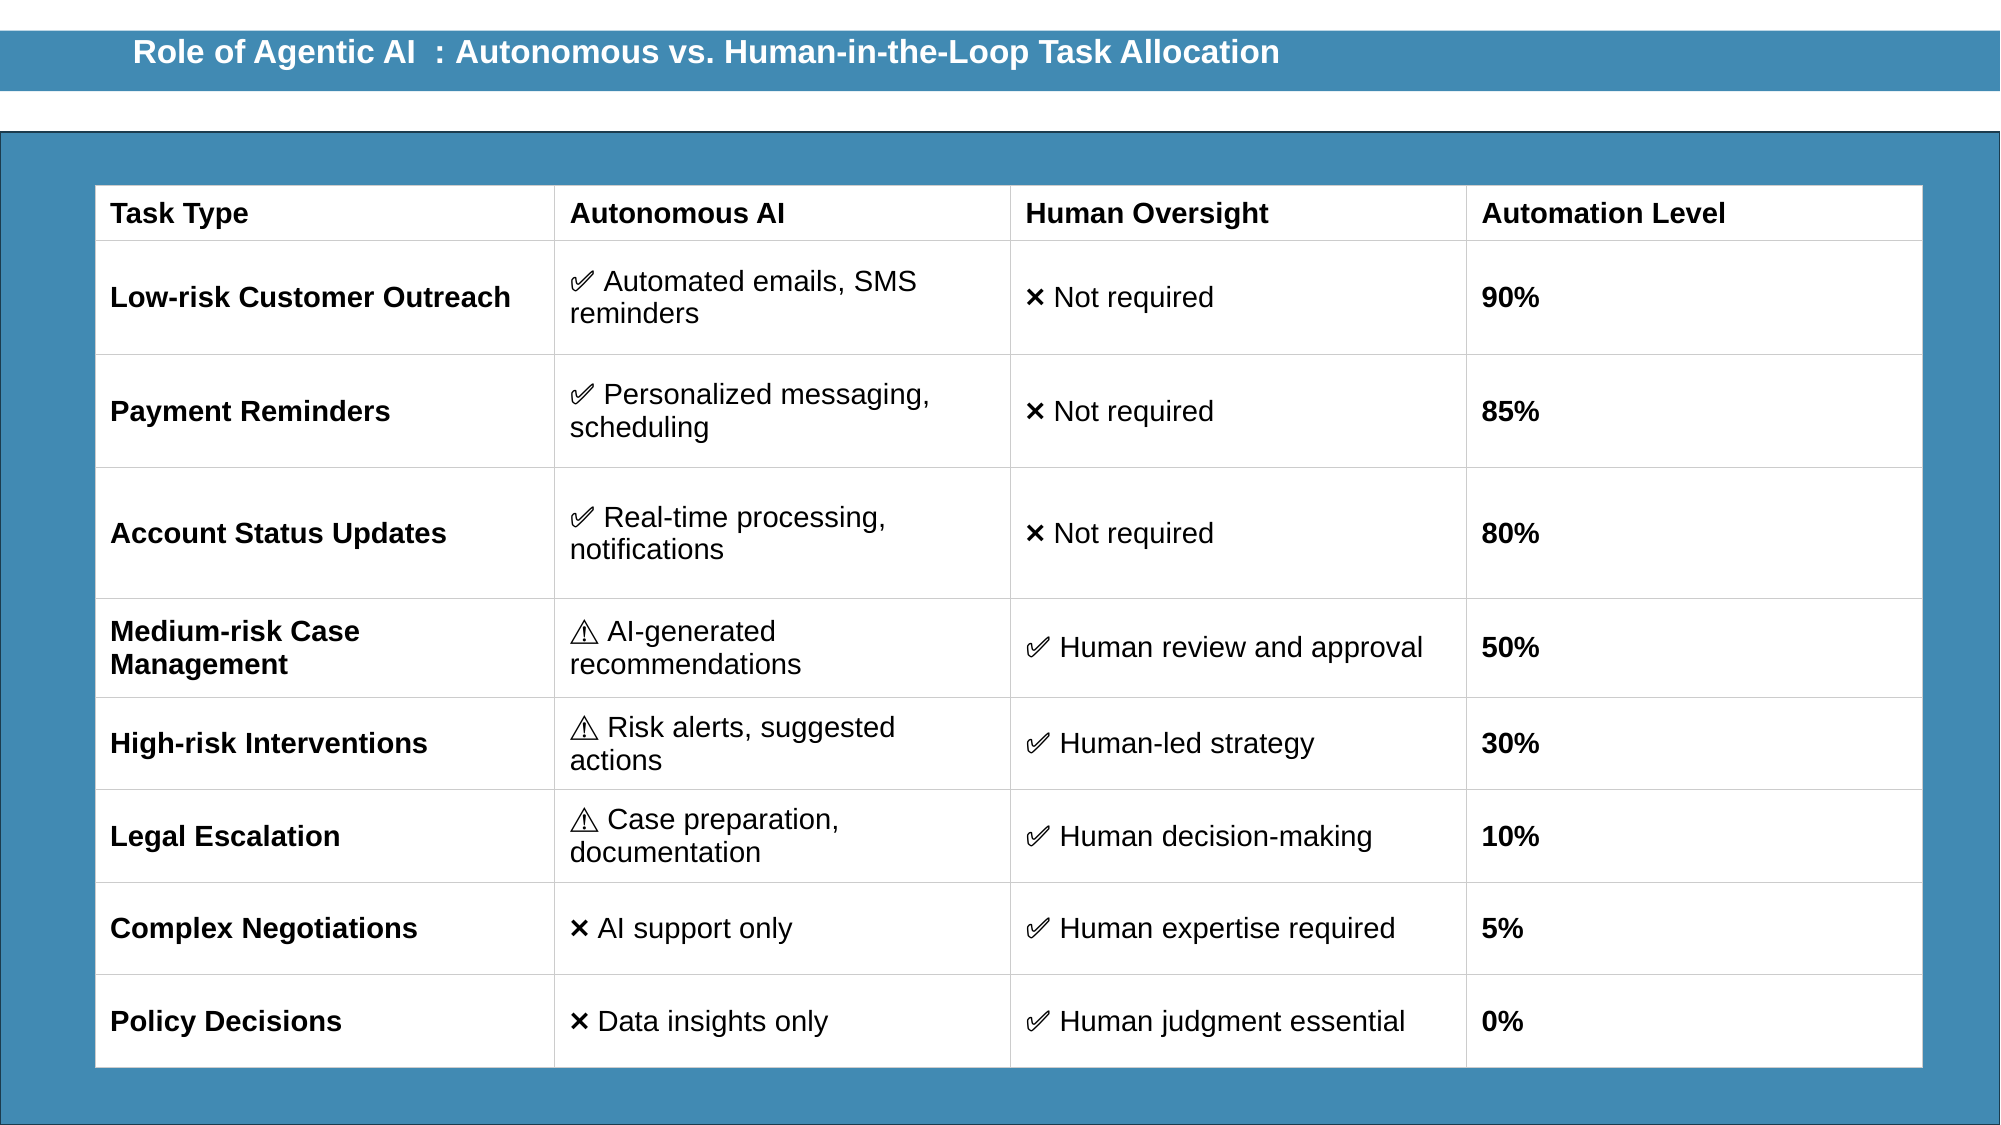

Role of Agentic AI  : Autonomous vs. Human-in-the-Loop Task Allocation

| Task Type | Autonomous AI | Human Oversight | Automation Level |
| --- | --- | --- | --- |
| Low-risk Customer Outreach | ✅ Automated emails, SMS reminders | ❌ Not required | 90% |
| Payment Reminders | ✅ Personalized messaging, scheduling | ❌ Not required | 85% |
| Account Status Updates | ✅ Real-time processing, notifications | ❌ Not required | 80% |
| Medium-risk Case Management | ⚠️ AI-generated recommendations | ✅ Human review and approval | 50% |
| High-risk Interventions | ⚠️ Risk alerts, suggested actions | ✅ Human-led strategy | 30% |
| Legal Escalation | ⚠️ Case preparation, documentation | ✅ Human decision-making | 10% |
| Complex Negotiations | ❌ AI support only | ✅ Human expertise required | 5% |
| Policy Decisions | ❌ Data insights only | ✅ Human judgment essential | 0% |